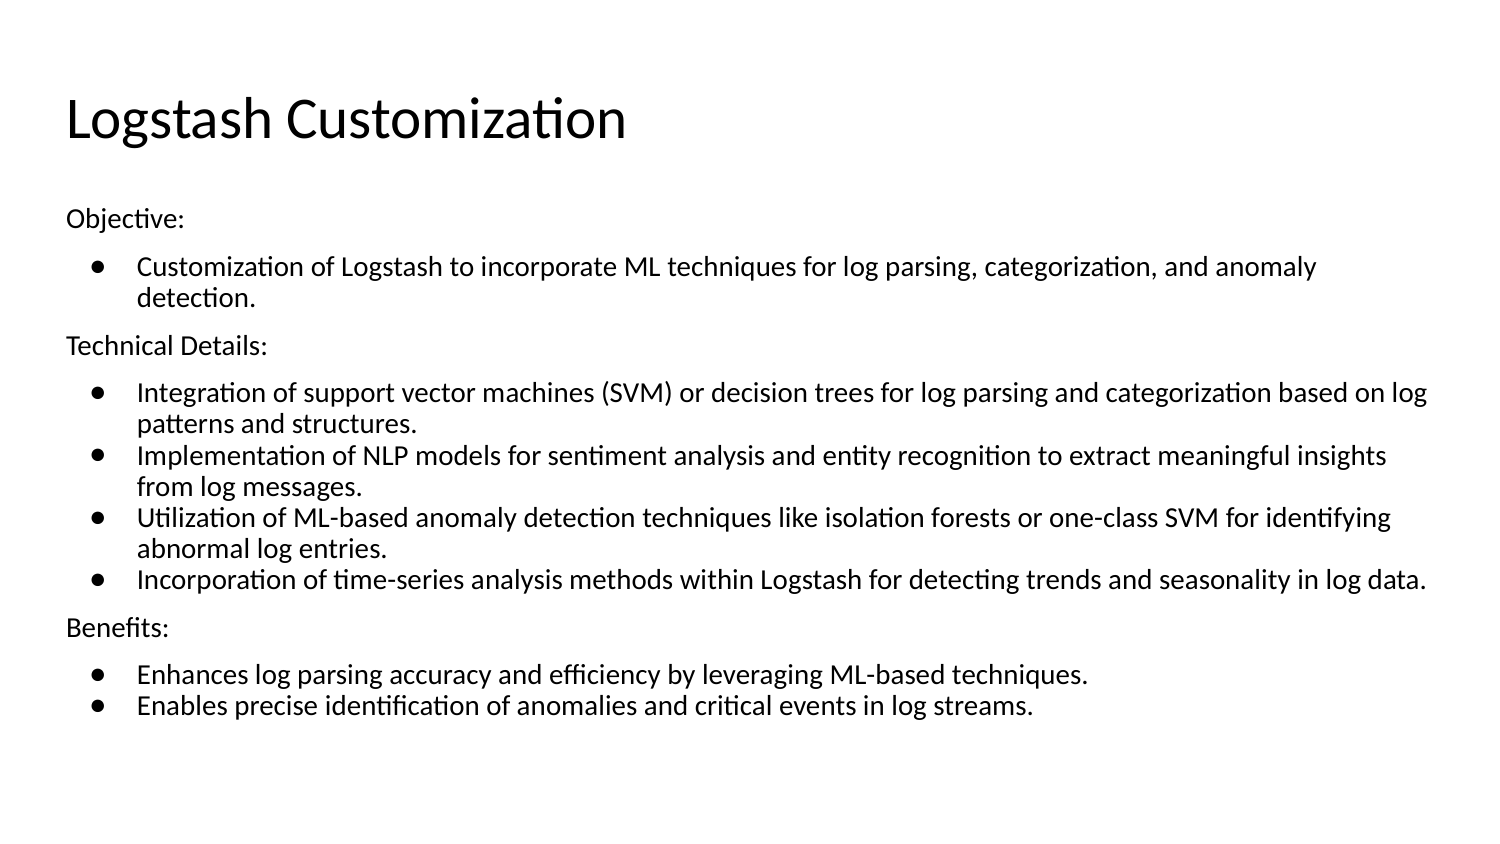

# Logstash Customization
Objective:
Customization of Logstash to incorporate ML techniques for log parsing, categorization, and anomaly detection.
Technical Details:
Integration of support vector machines (SVM) or decision trees for log parsing and categorization based on log patterns and structures.
Implementation of NLP models for sentiment analysis and entity recognition to extract meaningful insights from log messages.
Utilization of ML-based anomaly detection techniques like isolation forests or one-class SVM for identifying abnormal log entries.
Incorporation of time-series analysis methods within Logstash for detecting trends and seasonality in log data.
Benefits:
Enhances log parsing accuracy and efficiency by leveraging ML-based techniques.
Enables precise identification of anomalies and critical events in log streams.